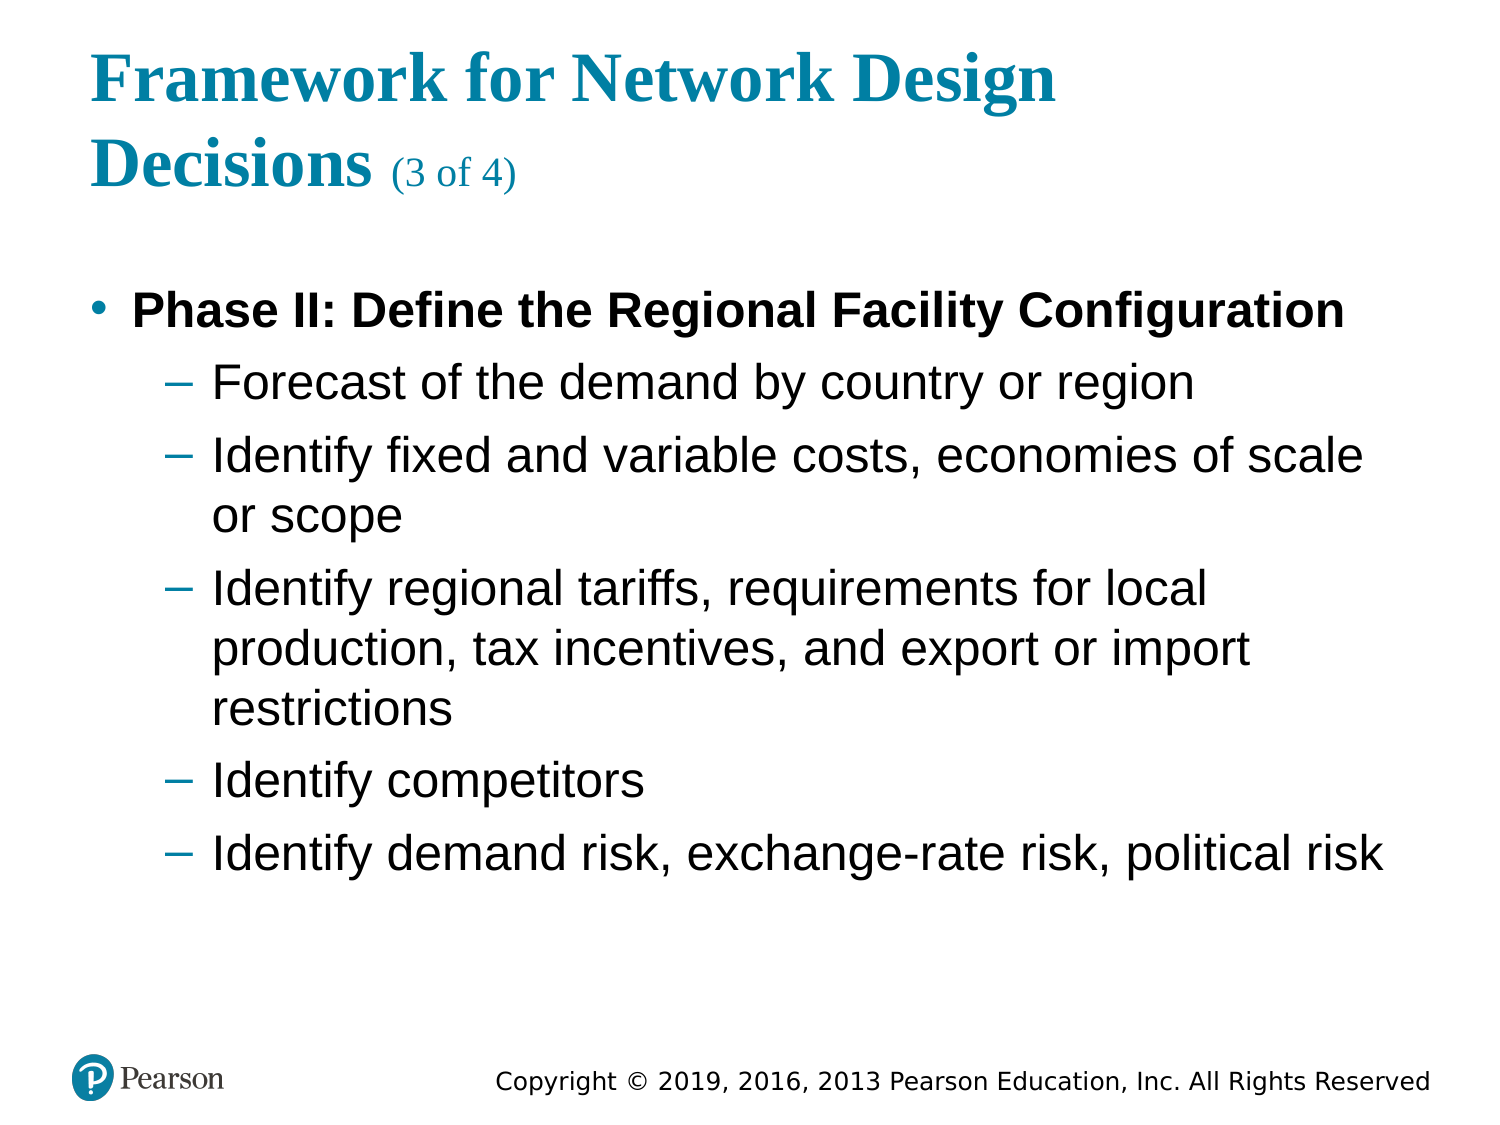

# Framework for Network Design Decisions (3 of 4)
Phase II: Define the Regional Facility Configuration
Forecast of the demand by country or region
Identify fixed and variable costs, economies of scale or scope
Identify regional tariffs, requirements for local production, tax incentives, and export or import restrictions
Identify competitors
Identify demand risk, exchange-rate risk, political risk